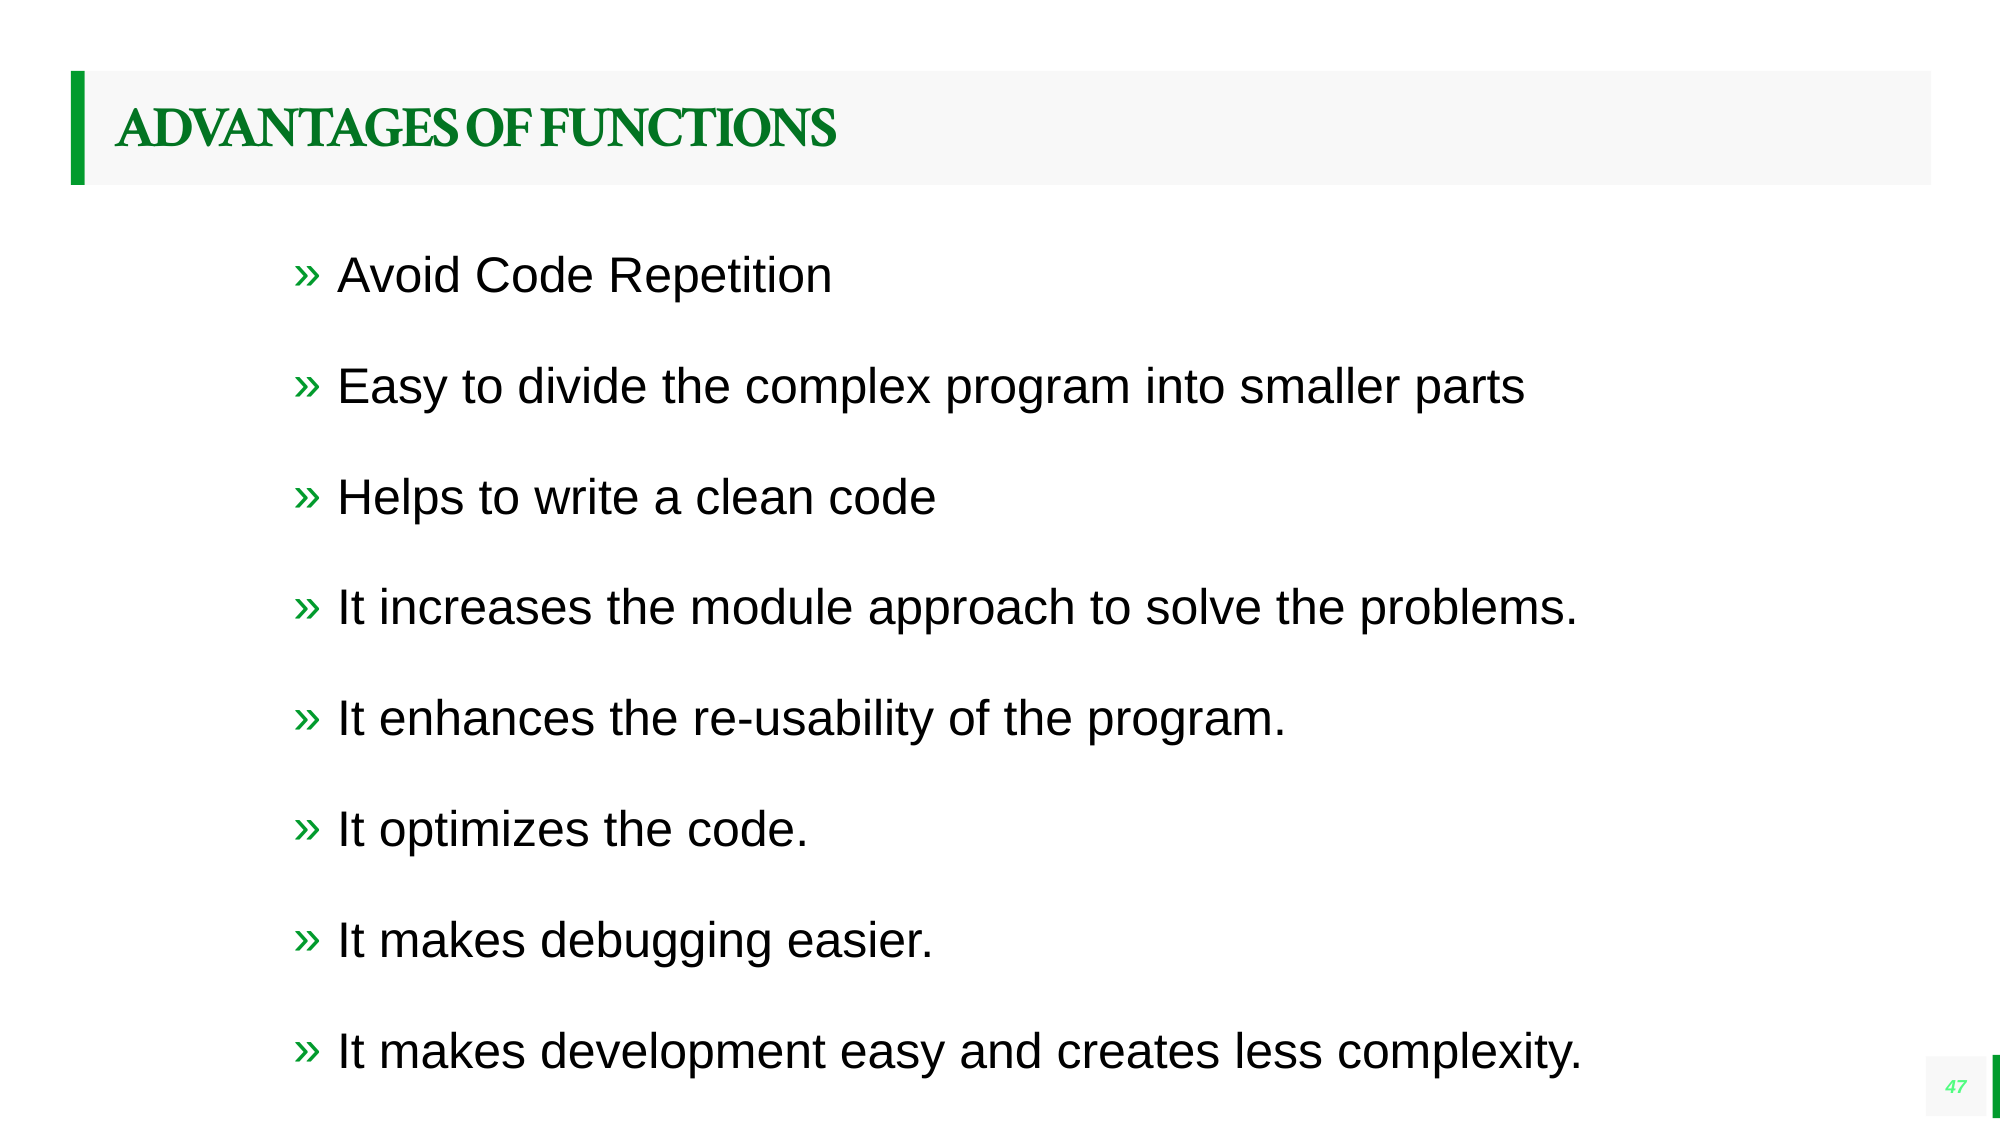

# ADVANTAGES OF FUNCTIONS
Avoid Code Repetition
Easy to divide the complex program into smaller parts
Helps to write a clean code
It increases the module approach to solve the problems.
It enhances the re-usability of the program.
It optimizes the code.
It makes debugging easier.
It makes development easy and creates less complexity.
47